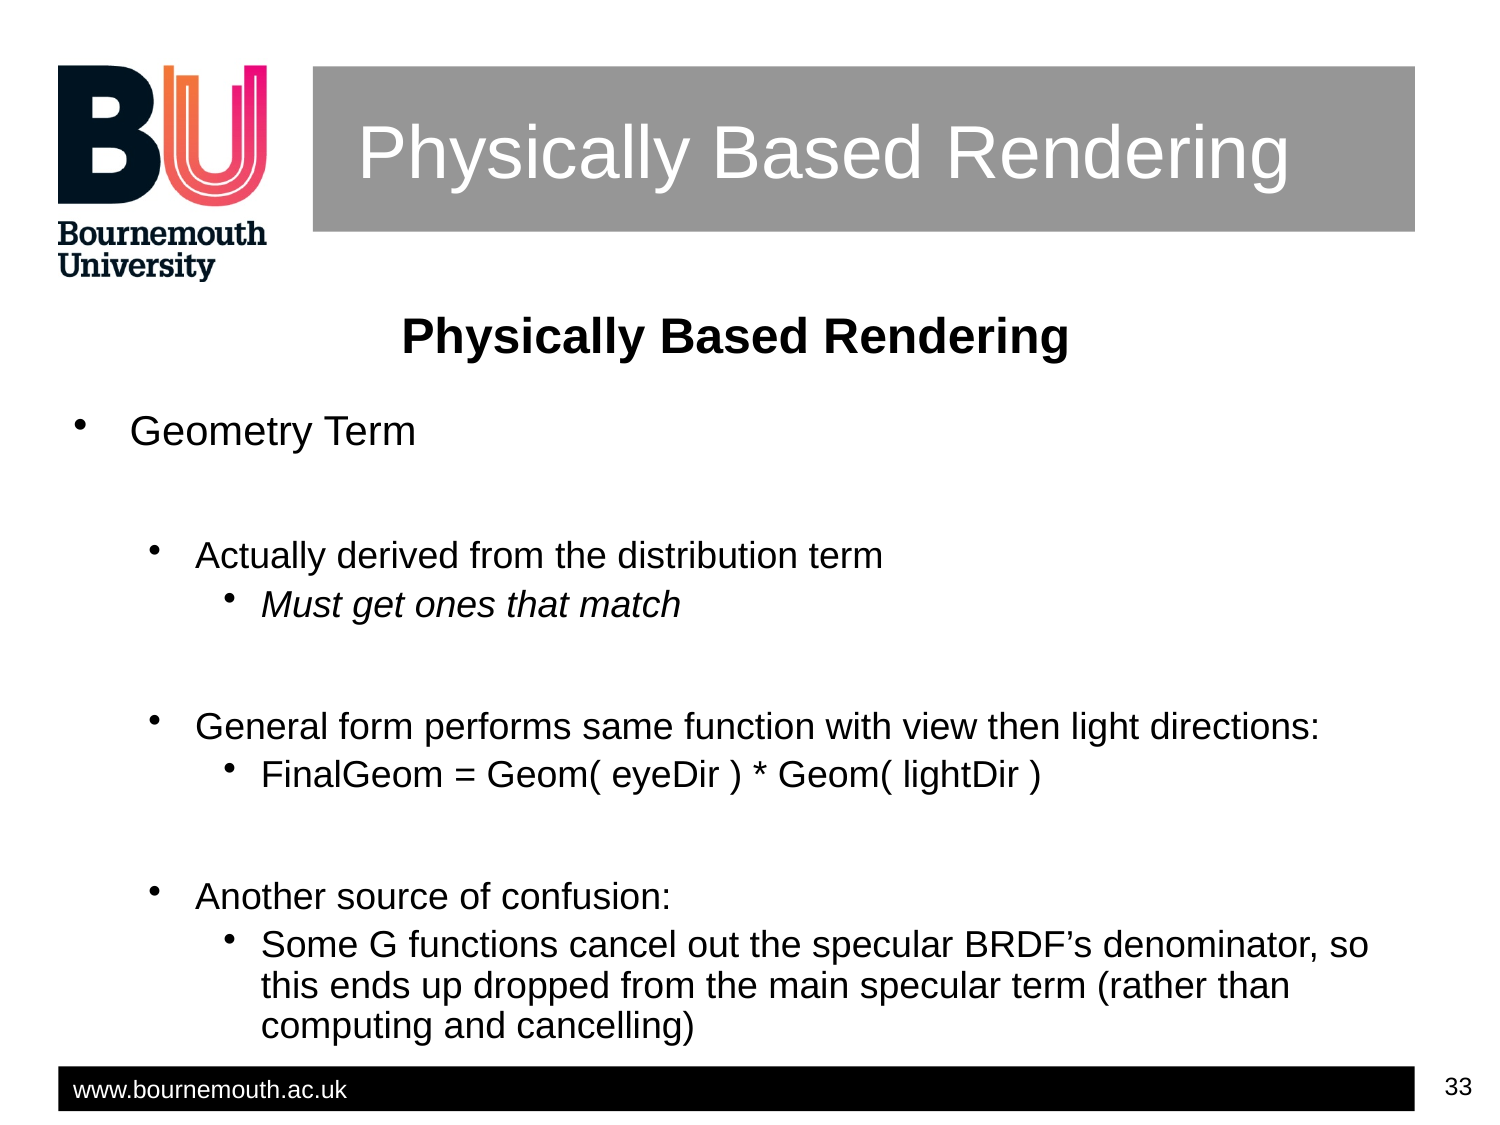

# Physically Based Rendering
Physically Based Rendering

Geometry Term

Actually derived from the distribution term
Must get ones that match

General form performs same function with view then light directions:
FinalGeom = Geom( eyeDir ) * Geom( lightDir )

Another source of confusion:
Some G functions cancel out the specular BRDF’s denominator, so this ends up dropped from the main specular term (rather than computing and cancelling)